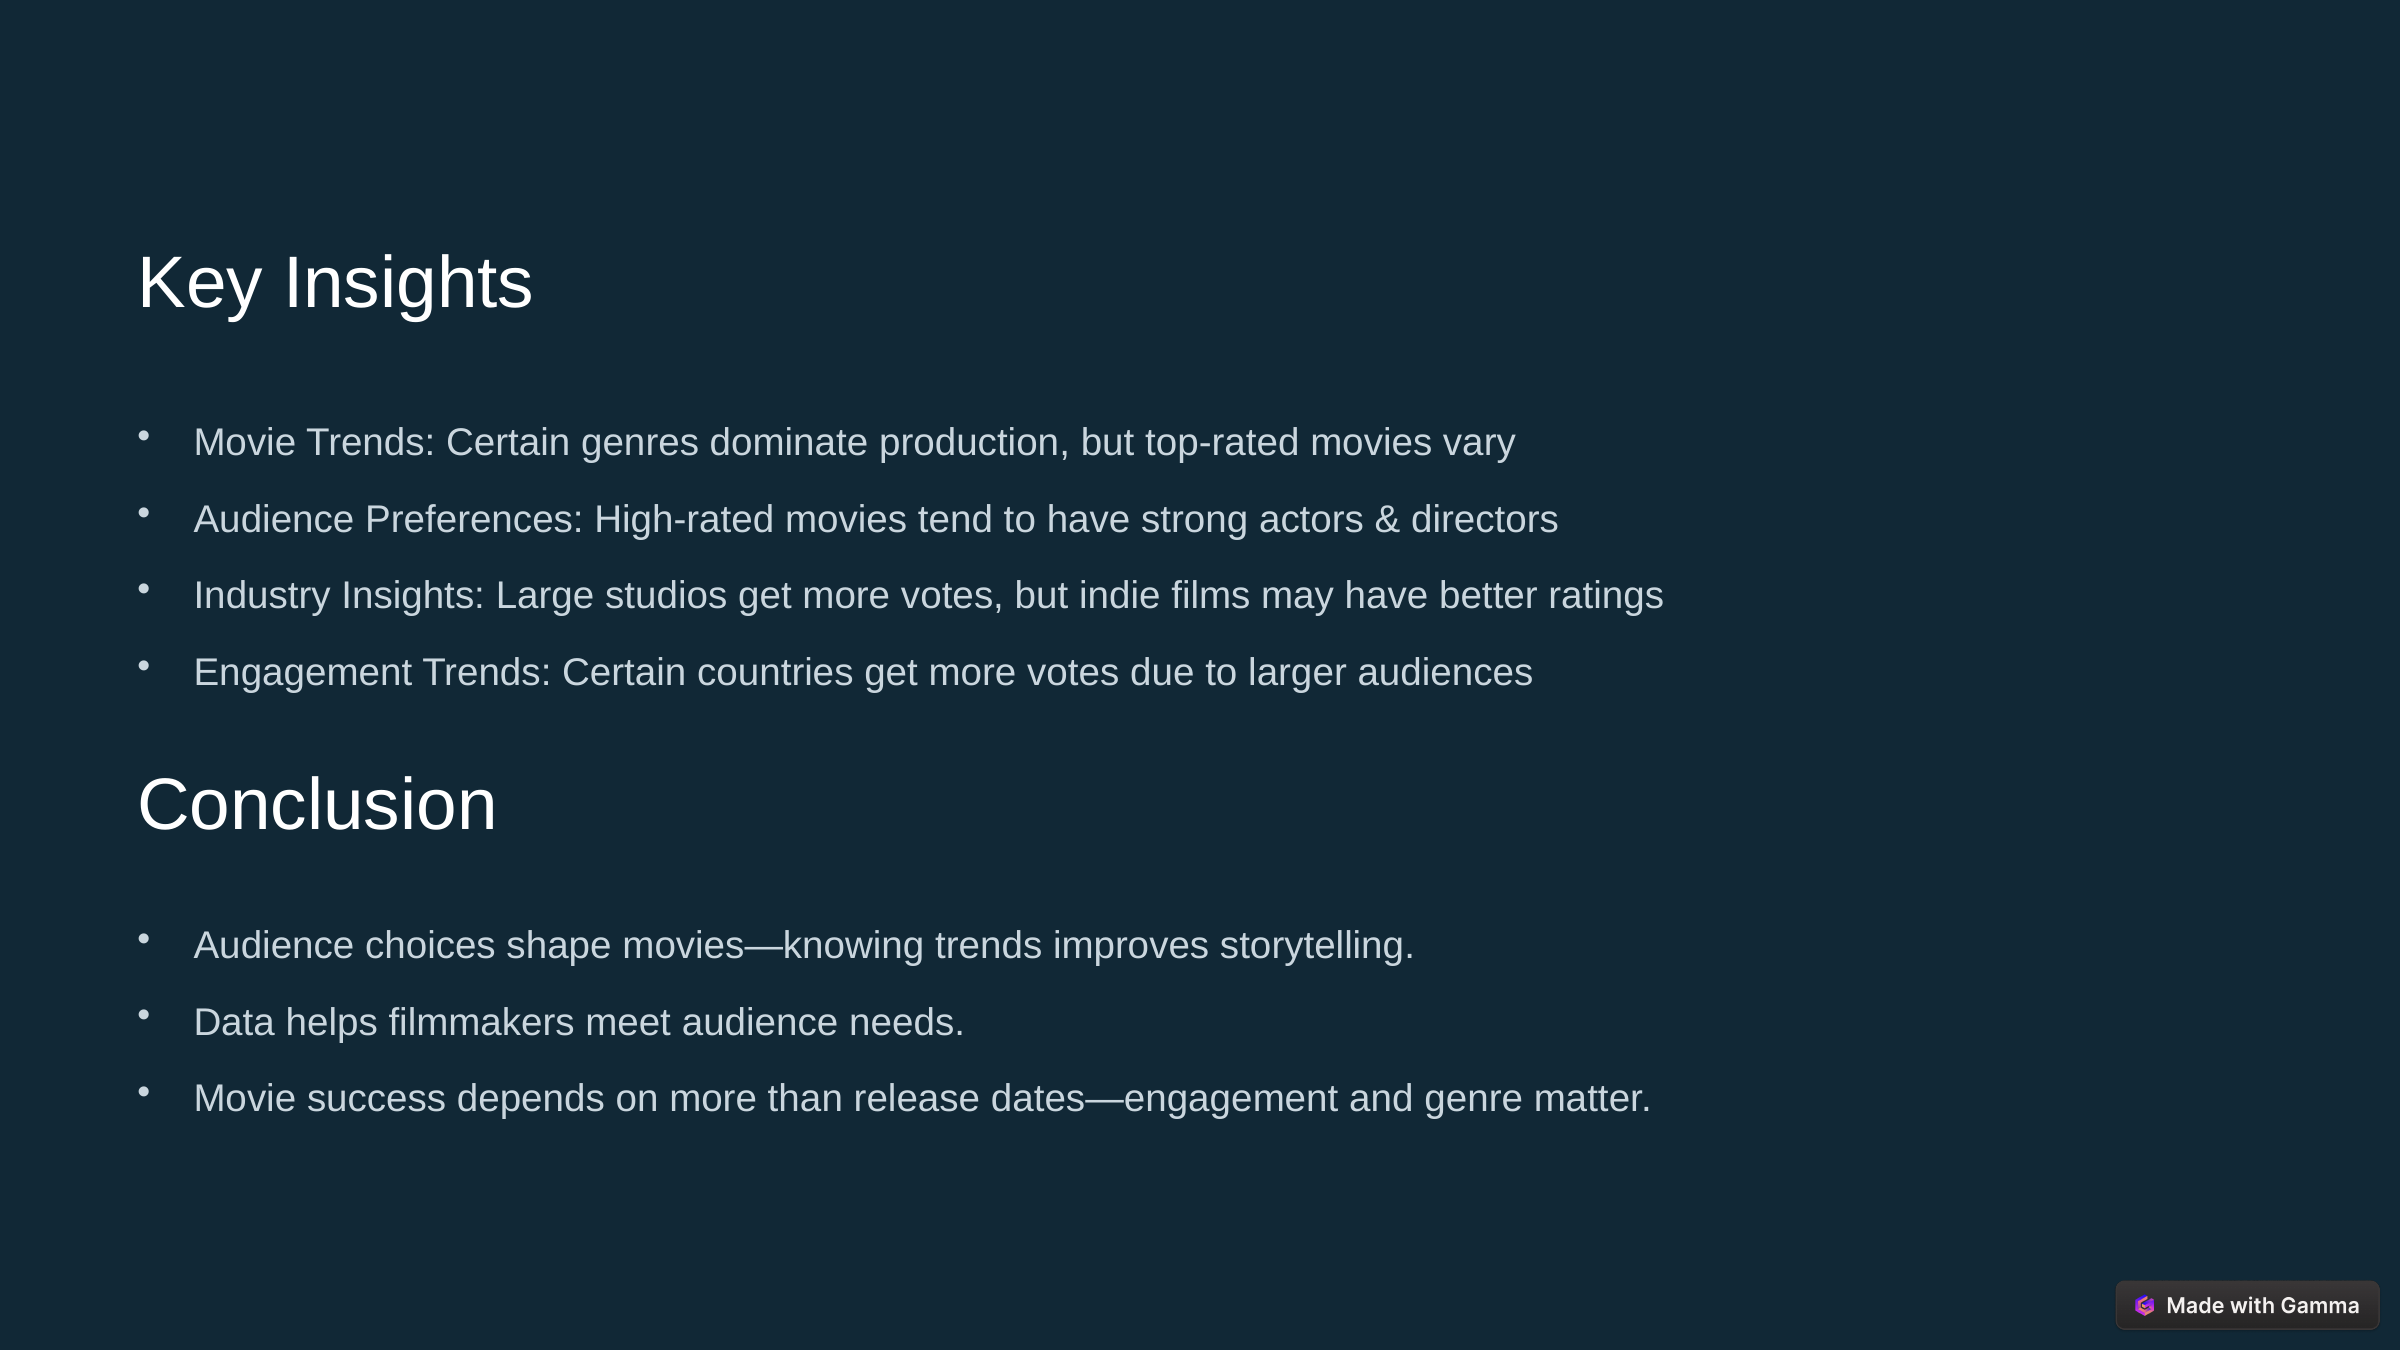

Key Insights
Movie Trends: Certain genres dominate production, but top-rated movies vary
Audience Preferences: High-rated movies tend to have strong actors & directors
Industry Insights: Large studios get more votes, but indie films may have better ratings
Engagement Trends: Certain countries get more votes due to larger audiences
Conclusion
Audience choices shape movies—knowing trends improves storytelling.
Data helps filmmakers meet audience needs.
Movie success depends on more than release dates—engagement and genre matter.